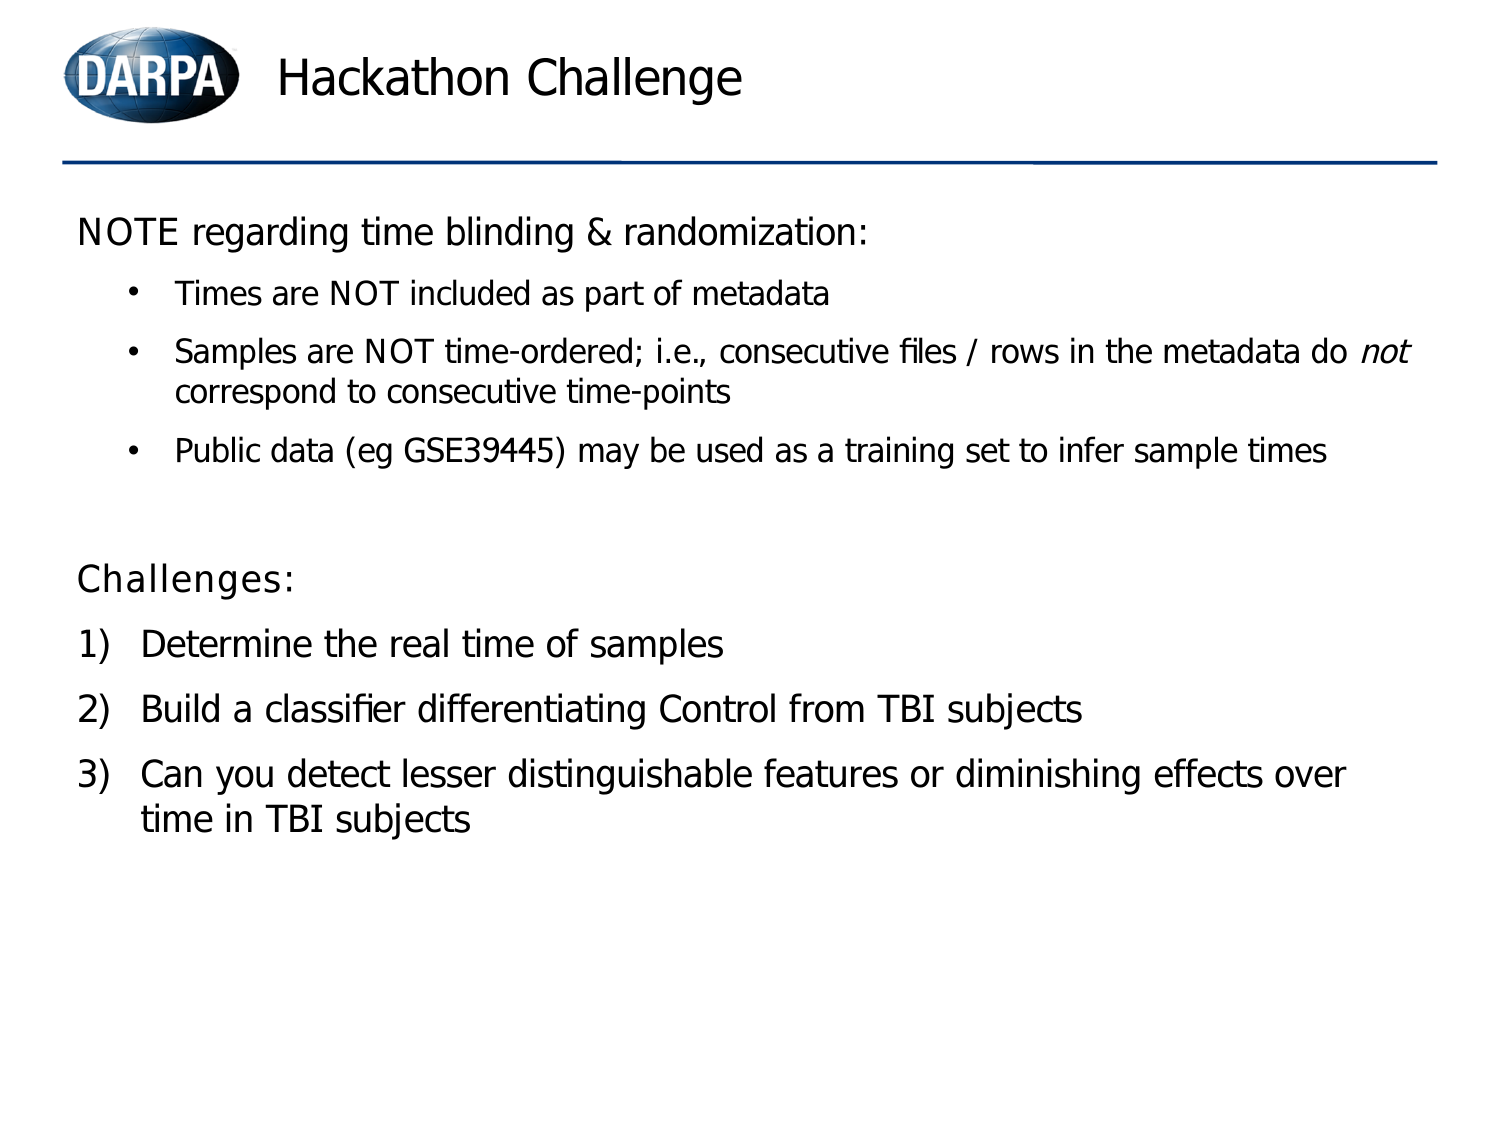

# Hackathon Challenge
NOTE regarding time blinding & randomization:
Times are NOT included as part of metadata
Samples are NOT time-ordered; i.e., consecutive files / rows in the metadata do not correspond to consecutive time-points
Public data (eg GSE39445) may be used as a training set to infer sample times

Challenges:
Determine the real time of samples
Build a classifier differentiating Control from TBI subjects
Can you detect lesser distinguishable features or diminishing effects over time in TBI subjects